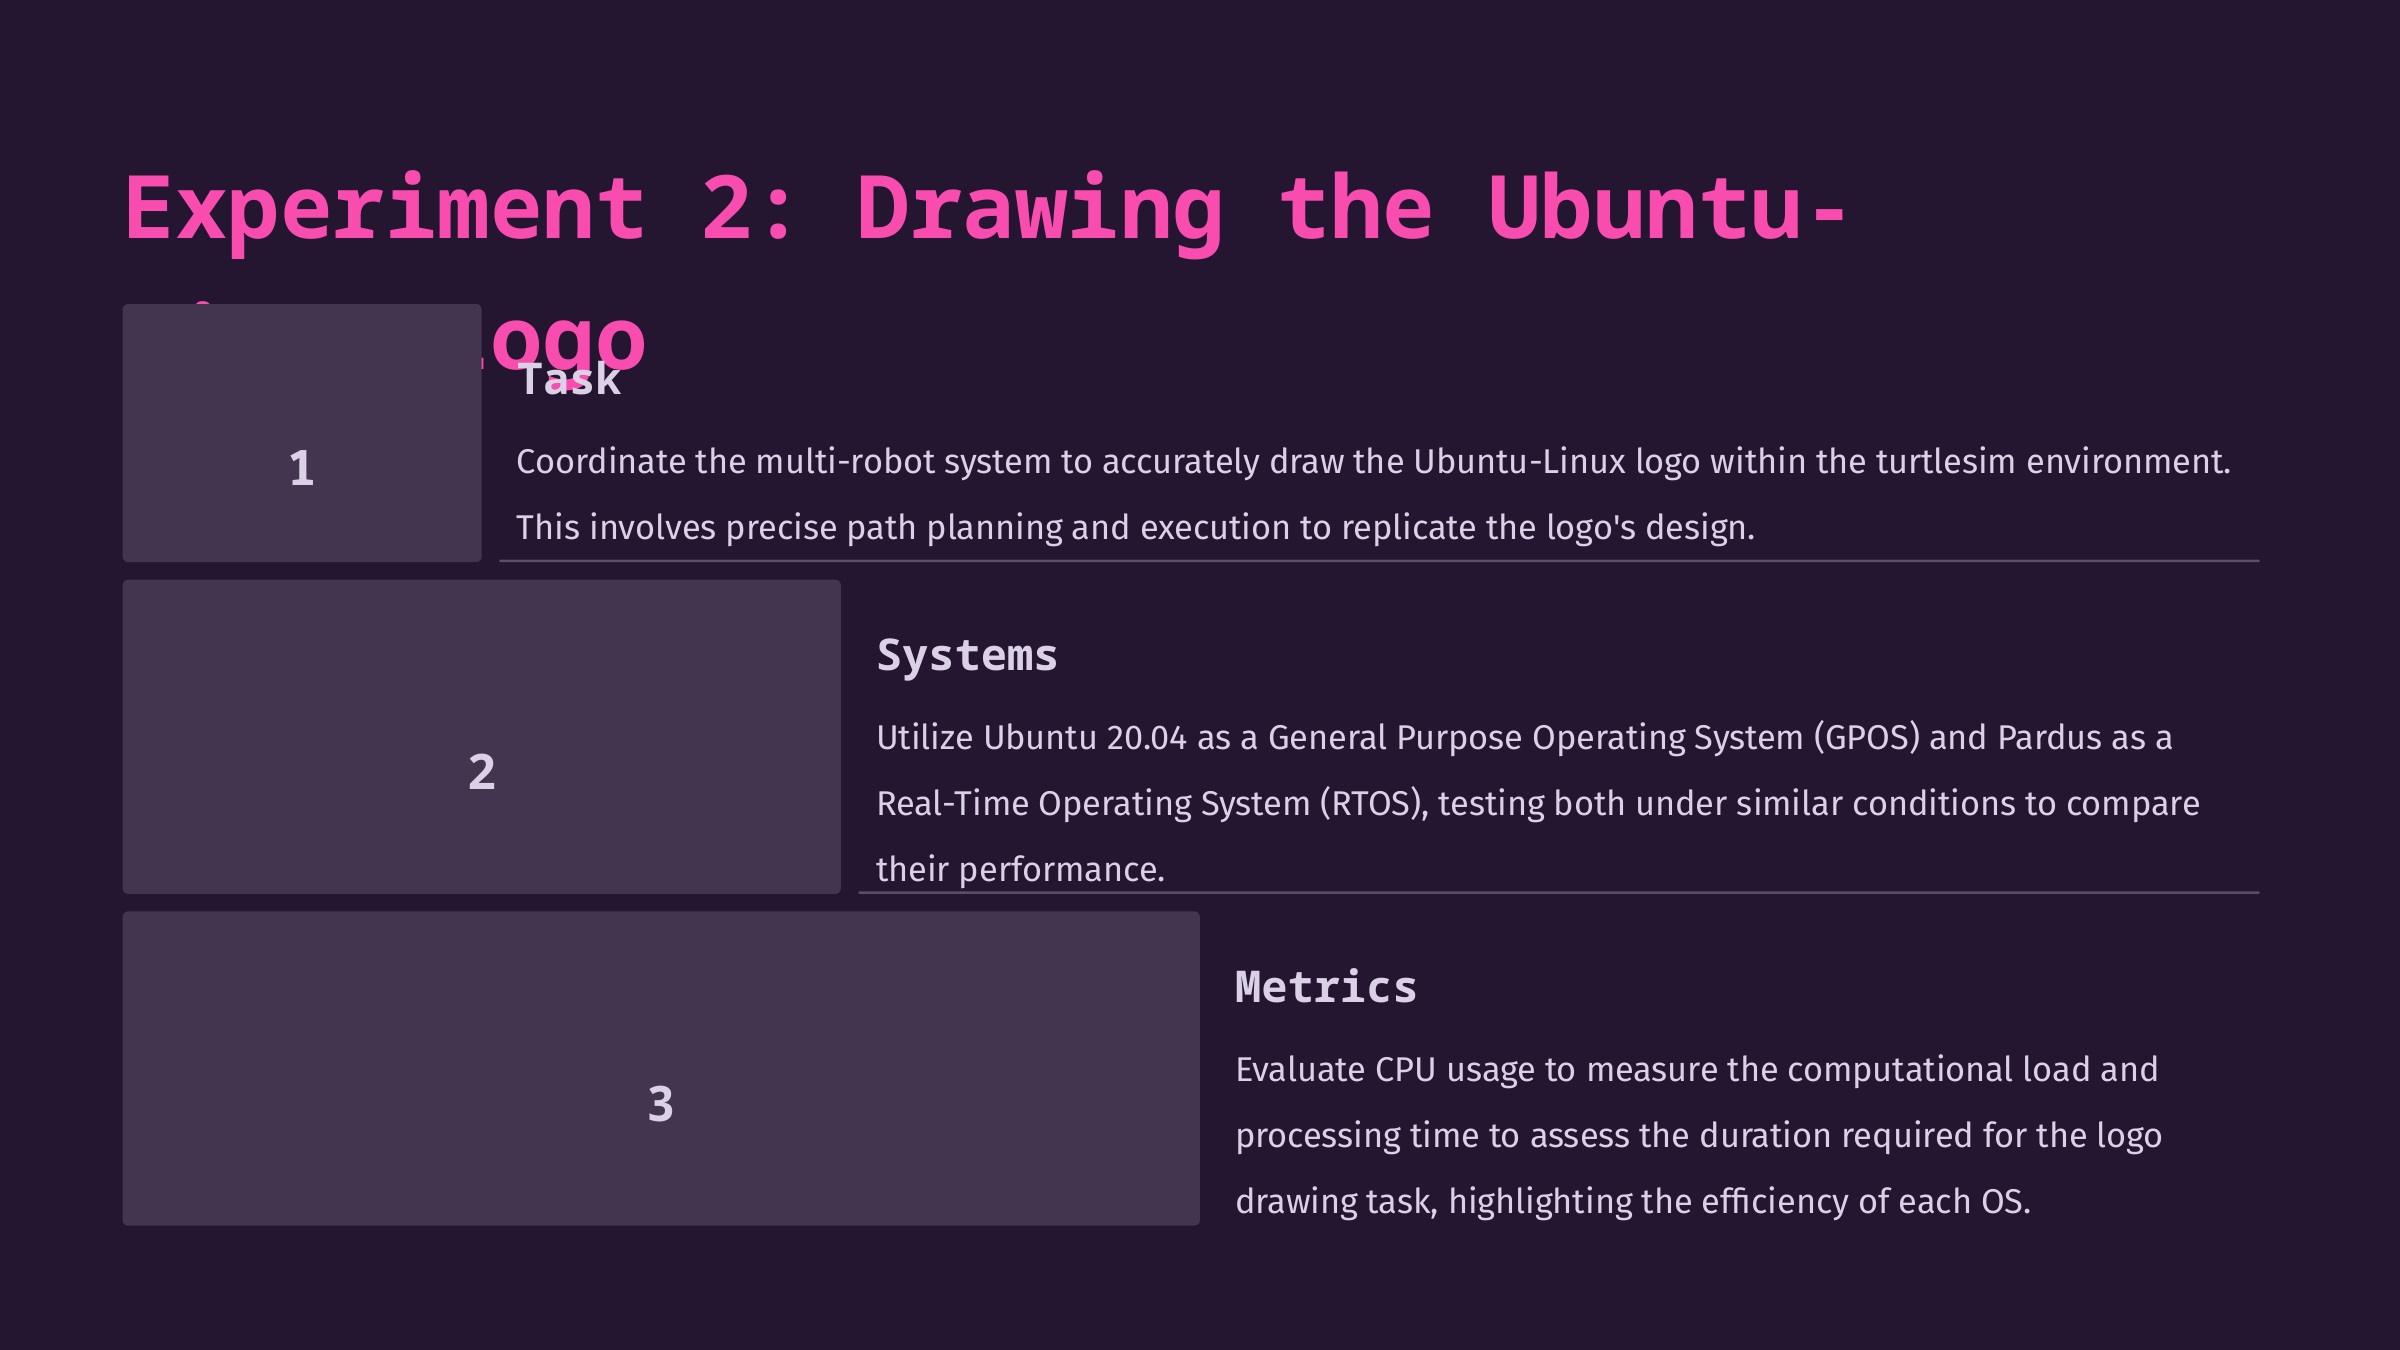

Experiment 2: Drawing the Ubuntu-Linux Logo

Task
1
Coordinate the multi-robot system to accurately draw the Ubuntu-Linux logo within the turtlesim environment. This involves precise path planning and execution to replicate the logo's design.

Systems
Utilize Ubuntu 20.04 as a General Purpose Operating System (GPOS) and Pardus as a Real-Time Operating System (RTOS), testing both under similar conditions to compare their performance.
2

Metrics
Evaluate CPU usage to measure the computational load and processing time to assess the duration required for the logo drawing task, highlighting the efficiency of each OS.
3